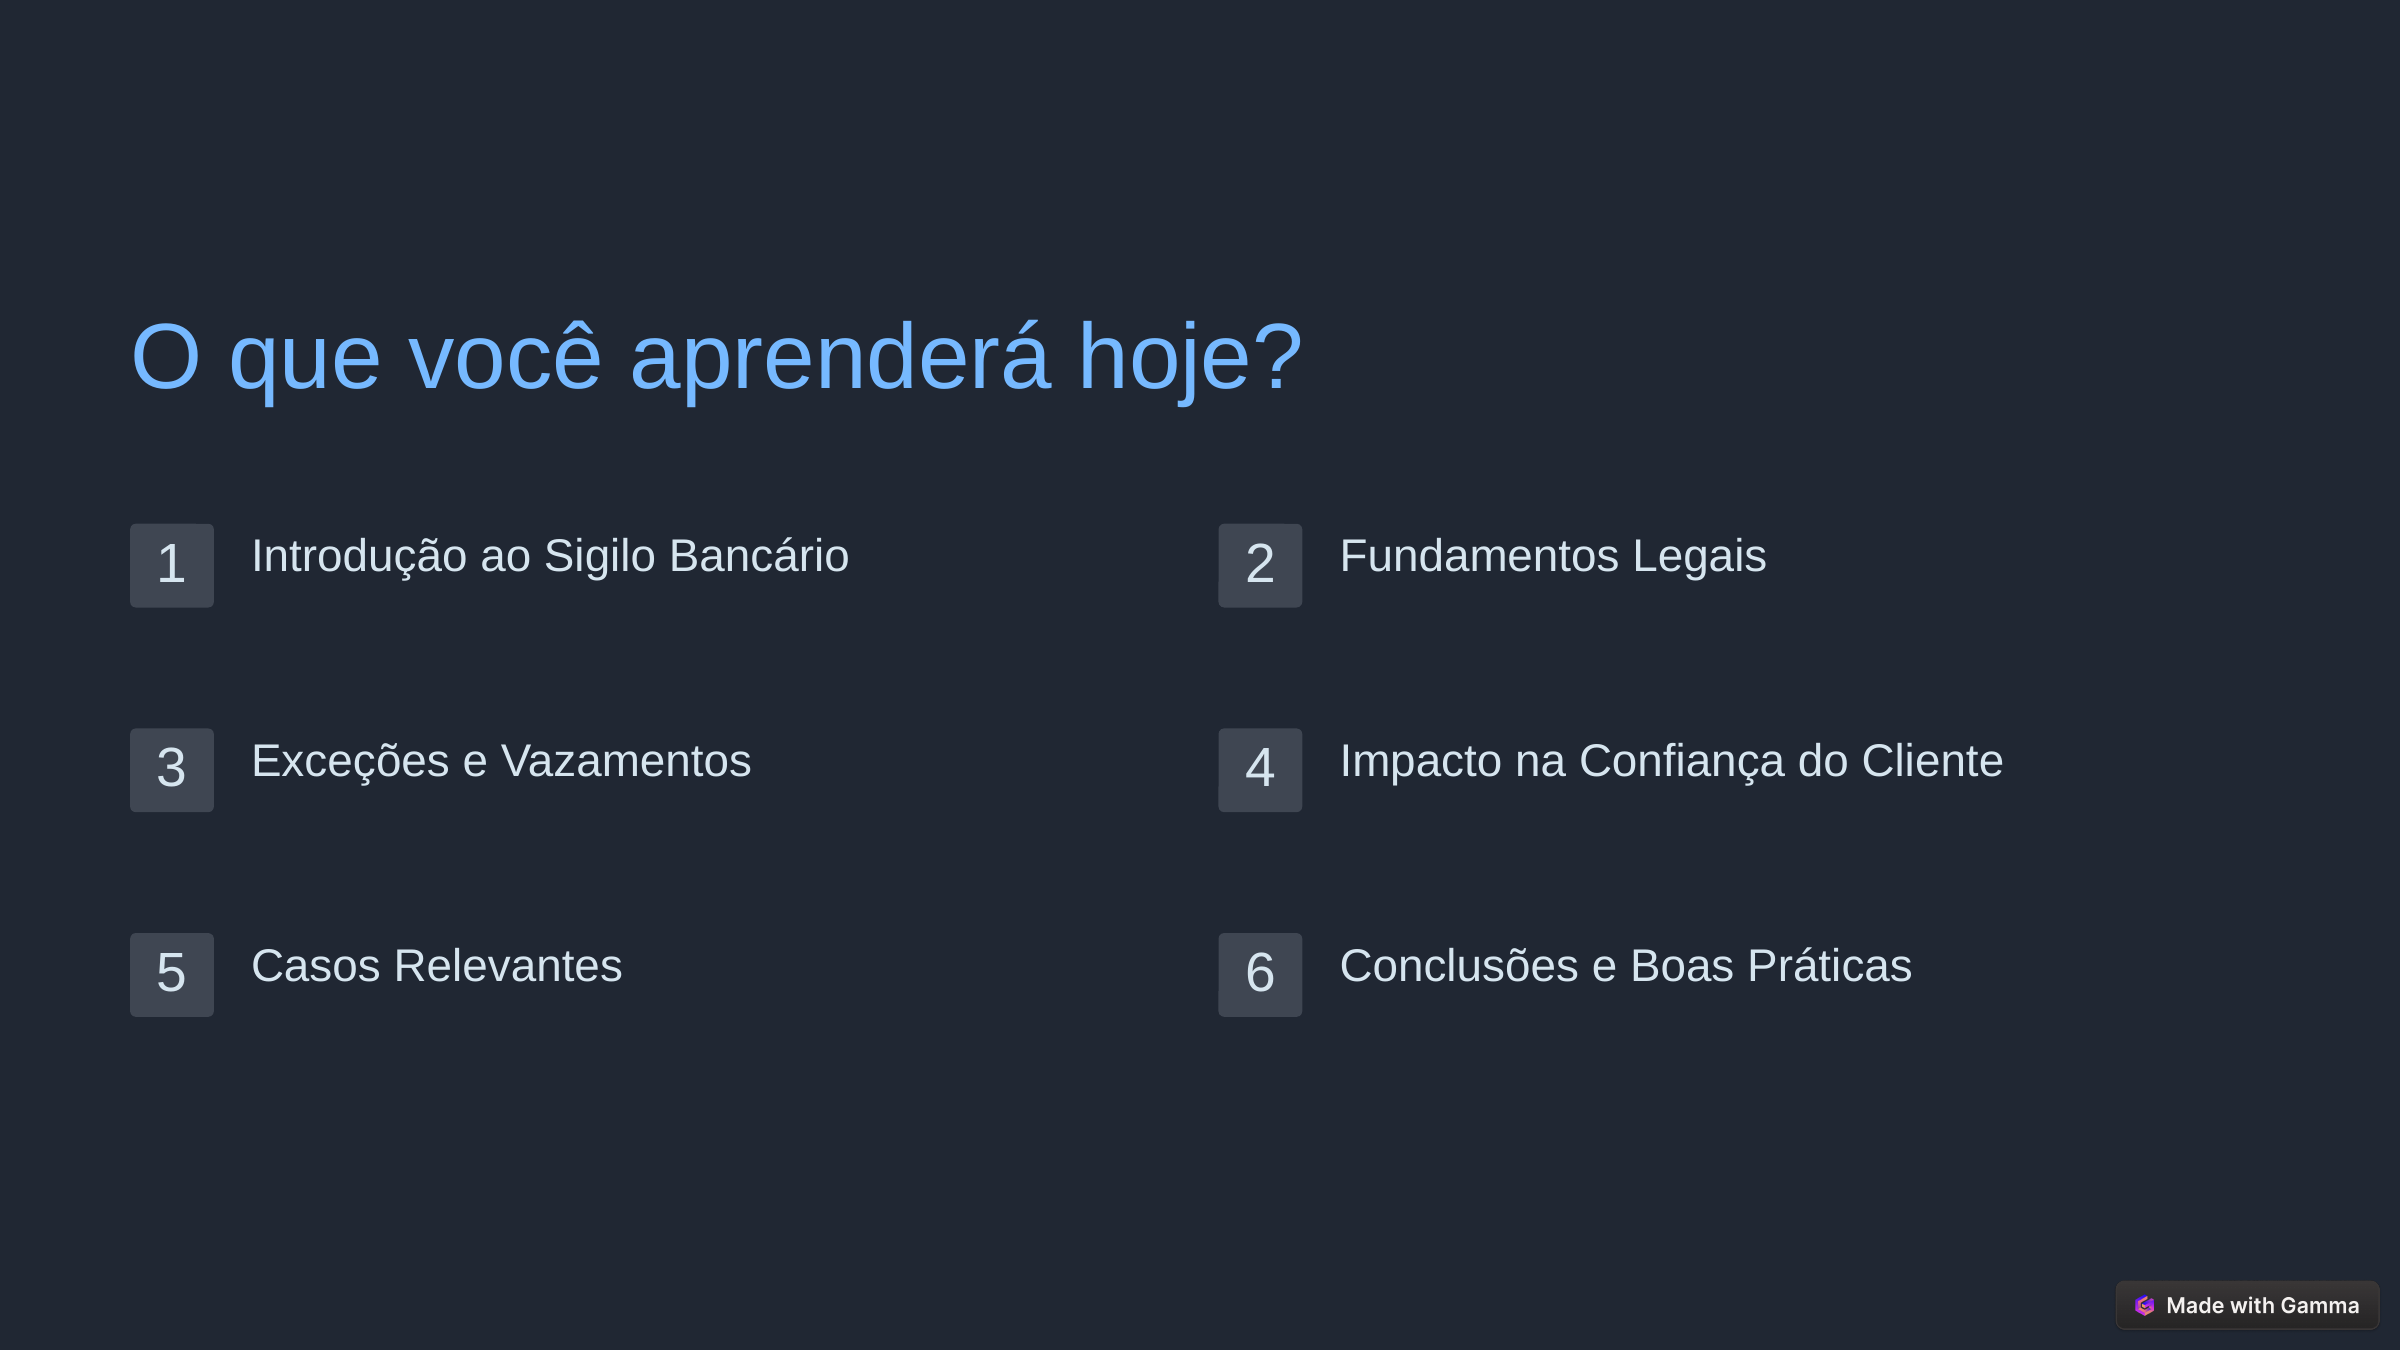

O que você aprenderá hoje?

Introdução ao Sigilo Bancário

Fundamentos Legais
1
2

Exceções e Vazamentos

Impacto na Confiança do Cliente
3
4

Casos Relevantes

Conclusões e Boas Práticas
5
6